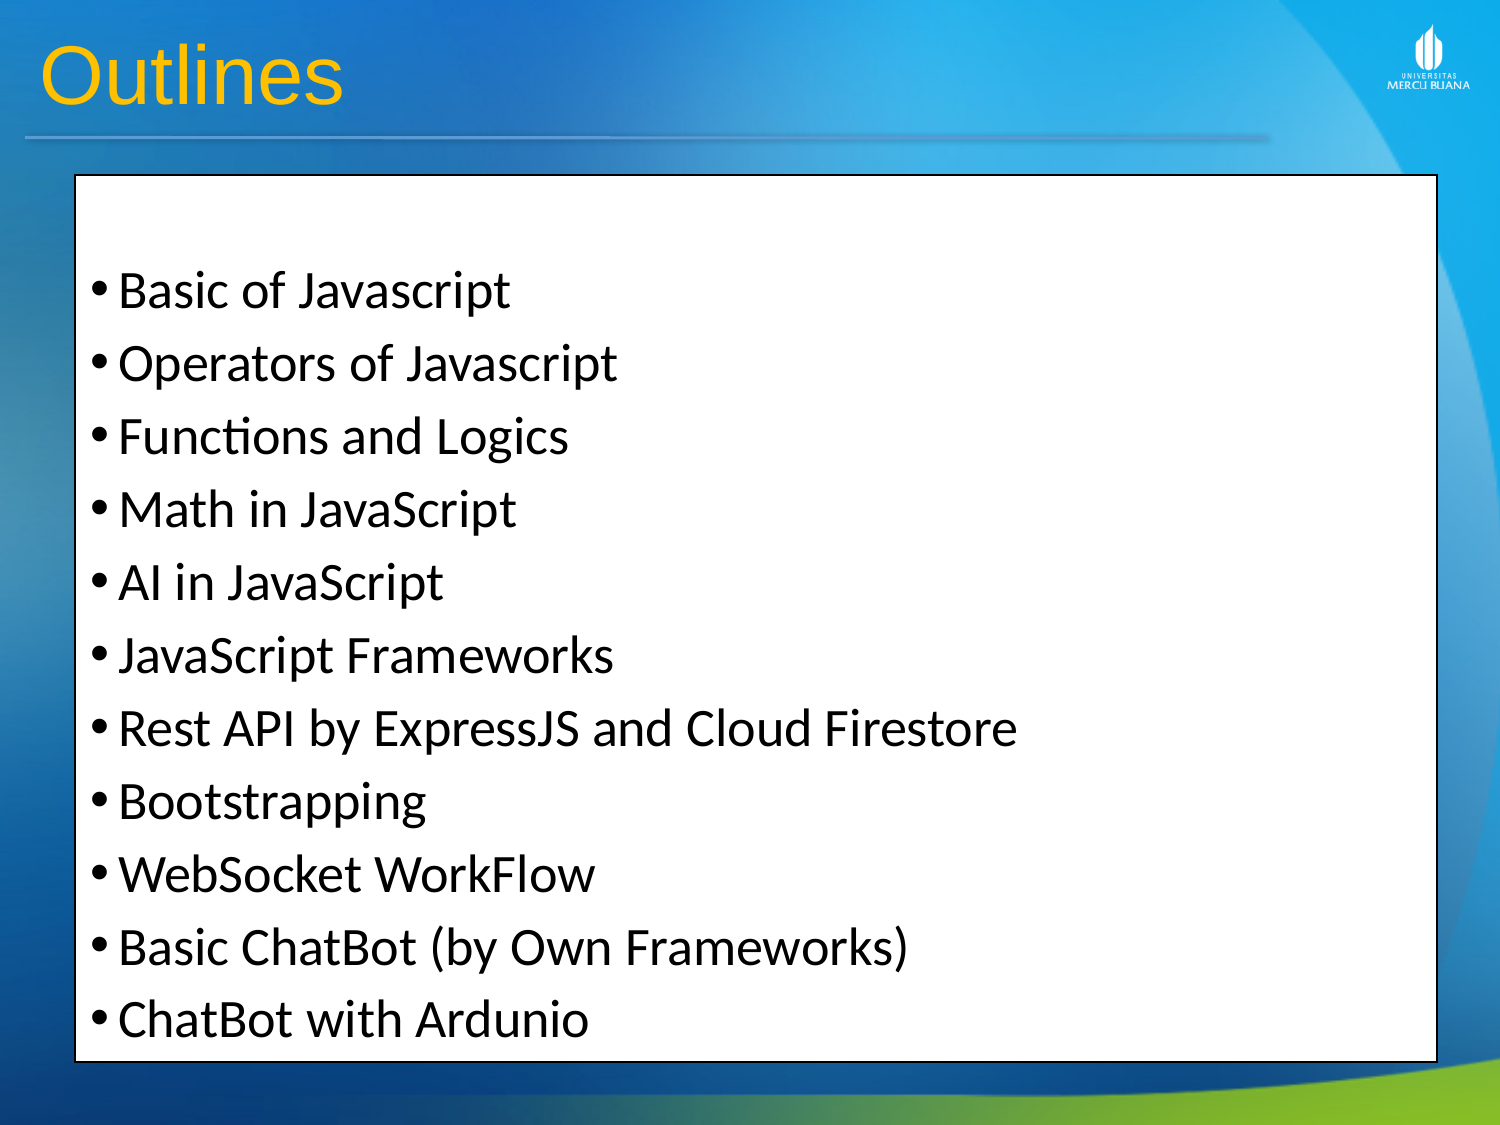

Outlines

Basic of Javascript
Operators of Javascript
Functions and Logics
Math in JavaScript
AI in JavaScript
JavaScript Frameworks
Rest API by ExpressJS and Cloud Firestore
Bootstrapping
WebSocket WorkFlow
Basic ChatBot (by Own Frameworks)
ChatBot with Ardunio